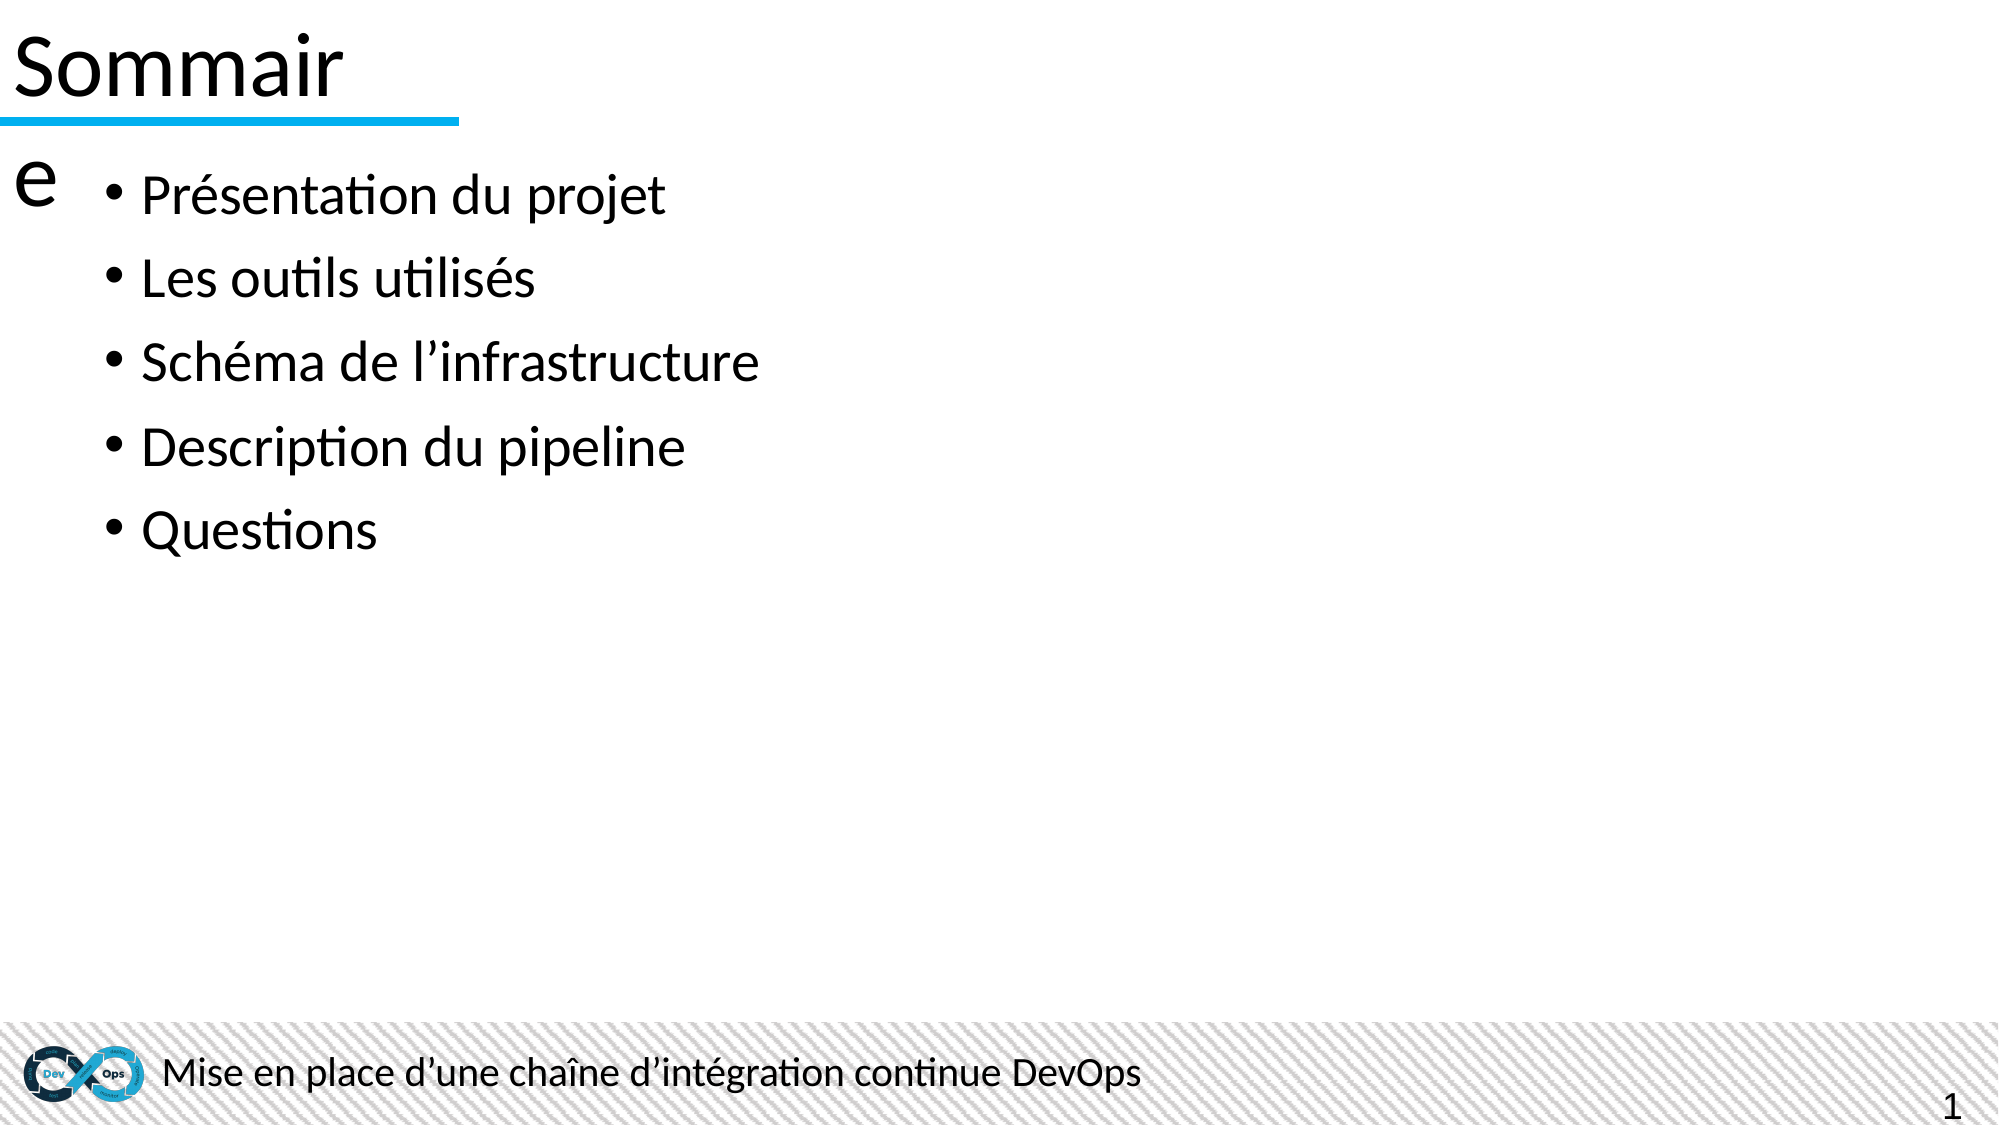

Sommaire

Présentation du projet
Les outils utilisés
Schéma de l’infrastructure
Description du pipeline
Questions

Mise en place d’une chaîne d’intégration continue DevOps
17